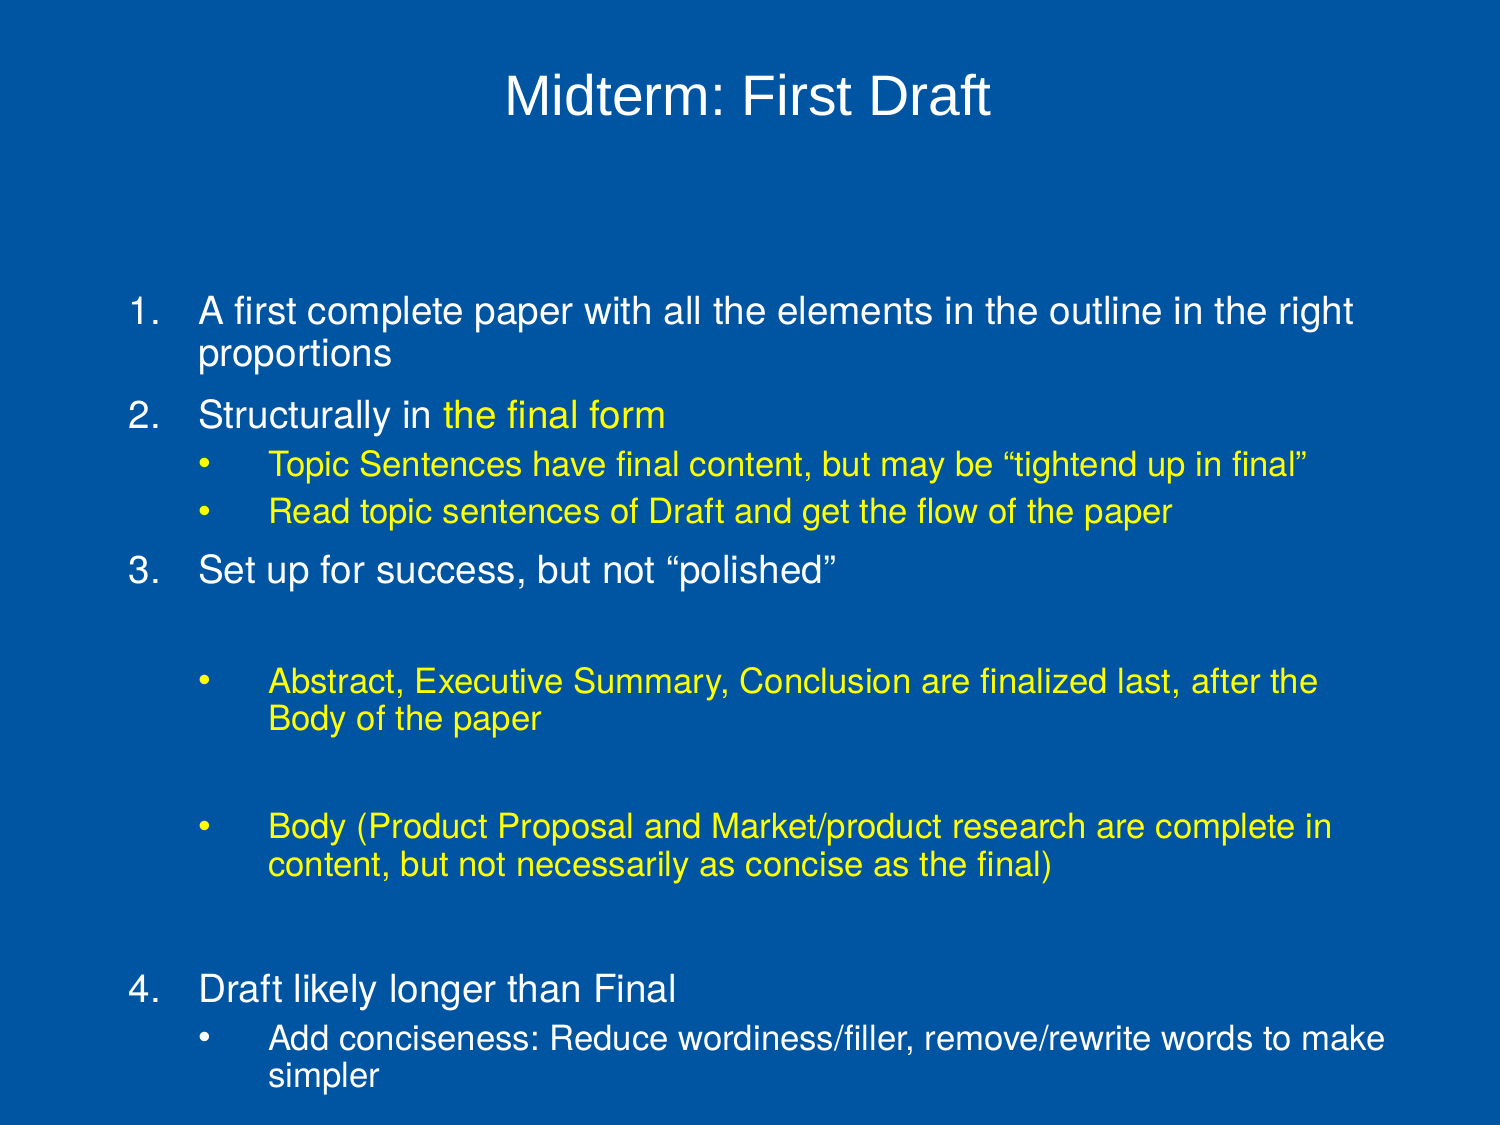

# Midterm: First Draft
A first complete paper with all the elements in the outline in the right proportions
Structurally in the final form
Topic Sentences have final content, but may be “tightend up in final”
Read topic sentences of Draft and get the flow of the paper
Set up for success, but not “polished”

Abstract, Executive Summary, Conclusion are finalized last, after the Body of the paper

Body (Product Proposal and Market/product research are complete in content, but not necessarily as concise as the final)

Draft likely longer than Final
Add conciseness: Reduce wordiness/filler, remove/rewrite words to make simpler